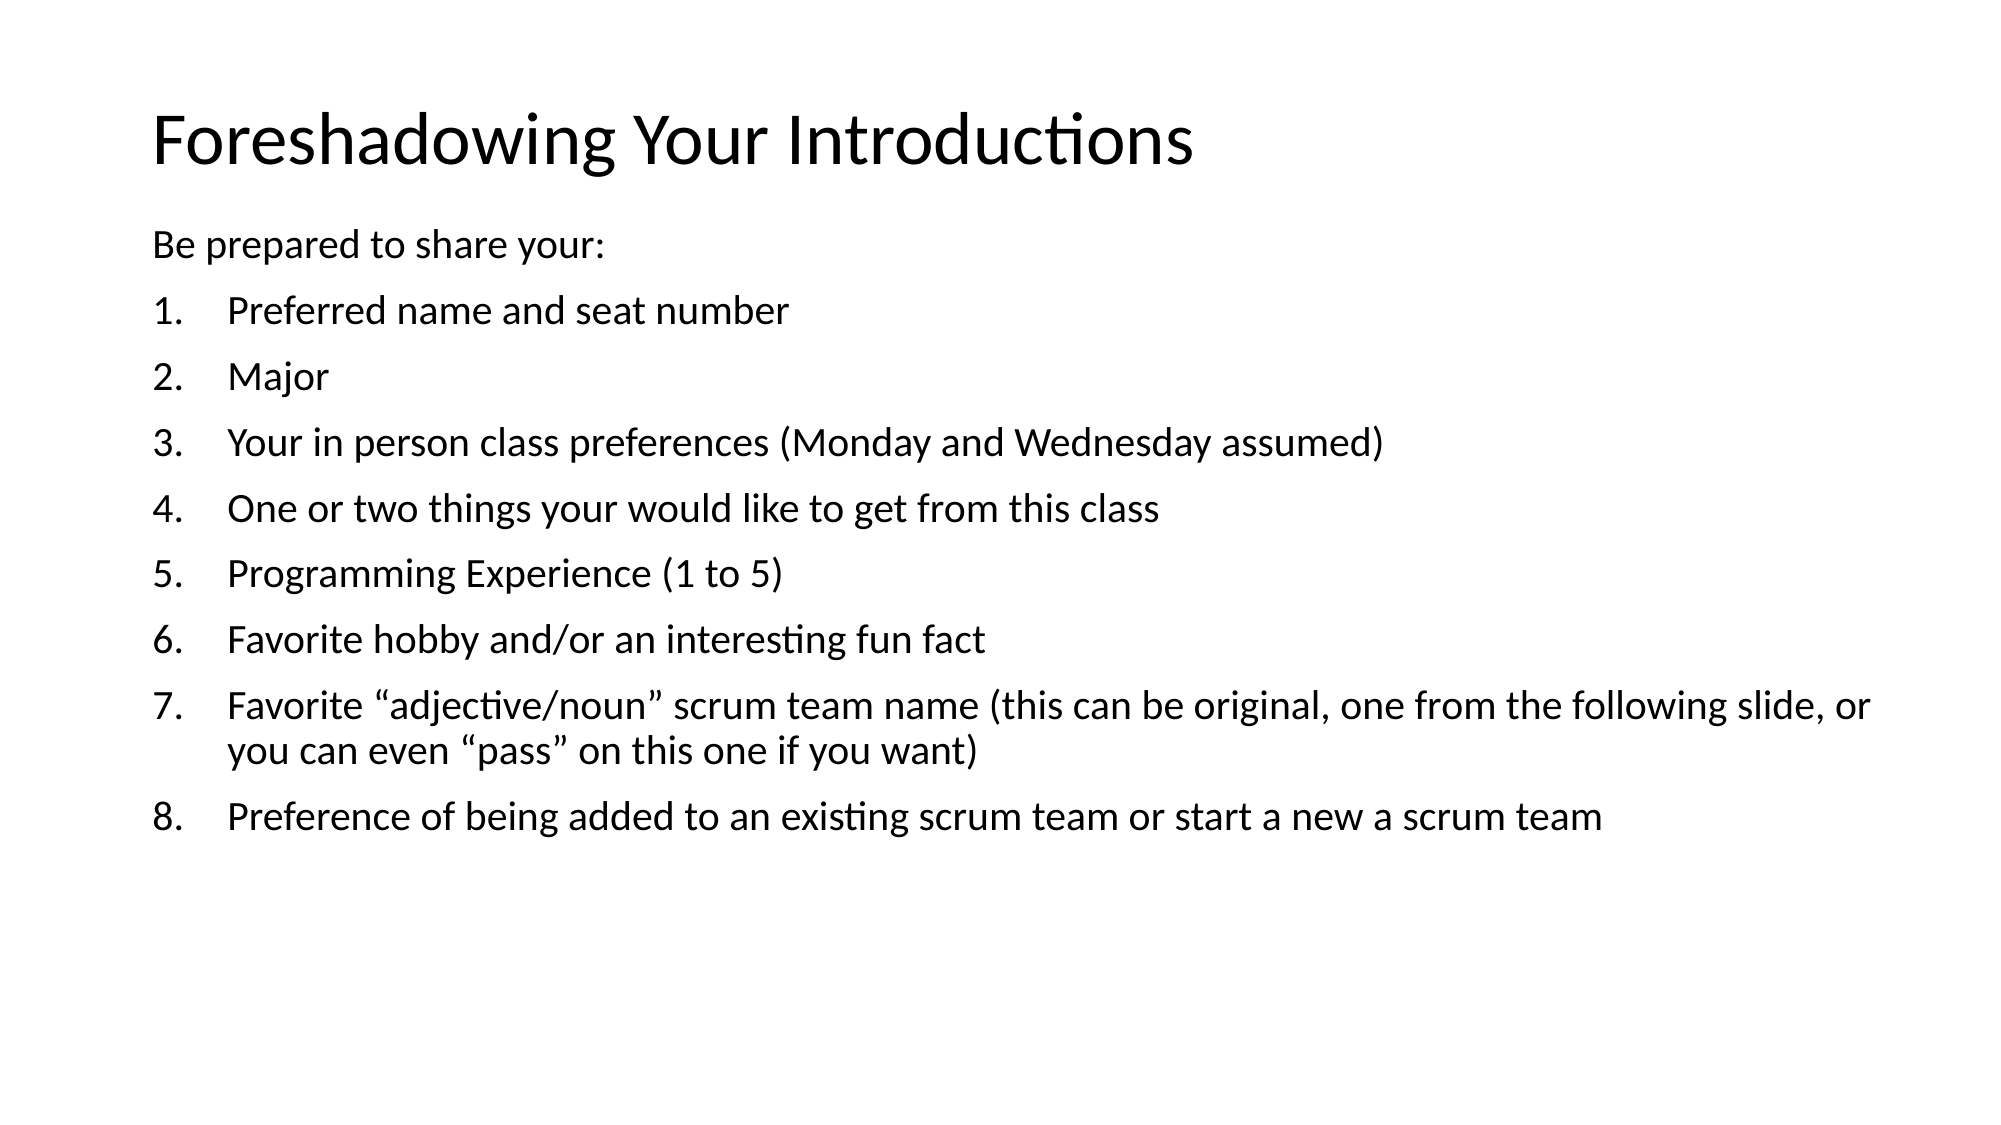

# Foreshadowing Your Introductions
Be prepared to share your:
Preferred name and seat number
Major
Your in person class preferences (Monday and Wednesday assumed)
One or two things your would like to get from this class
Programming Experience (1 to 5)
Favorite hobby and/or an interesting fun fact
Favorite “adjective/noun” scrum team name (this can be original, one from the following slide, or you can even “pass” on this one if you want)
Preference of being added to an existing scrum team or start a new a scrum team